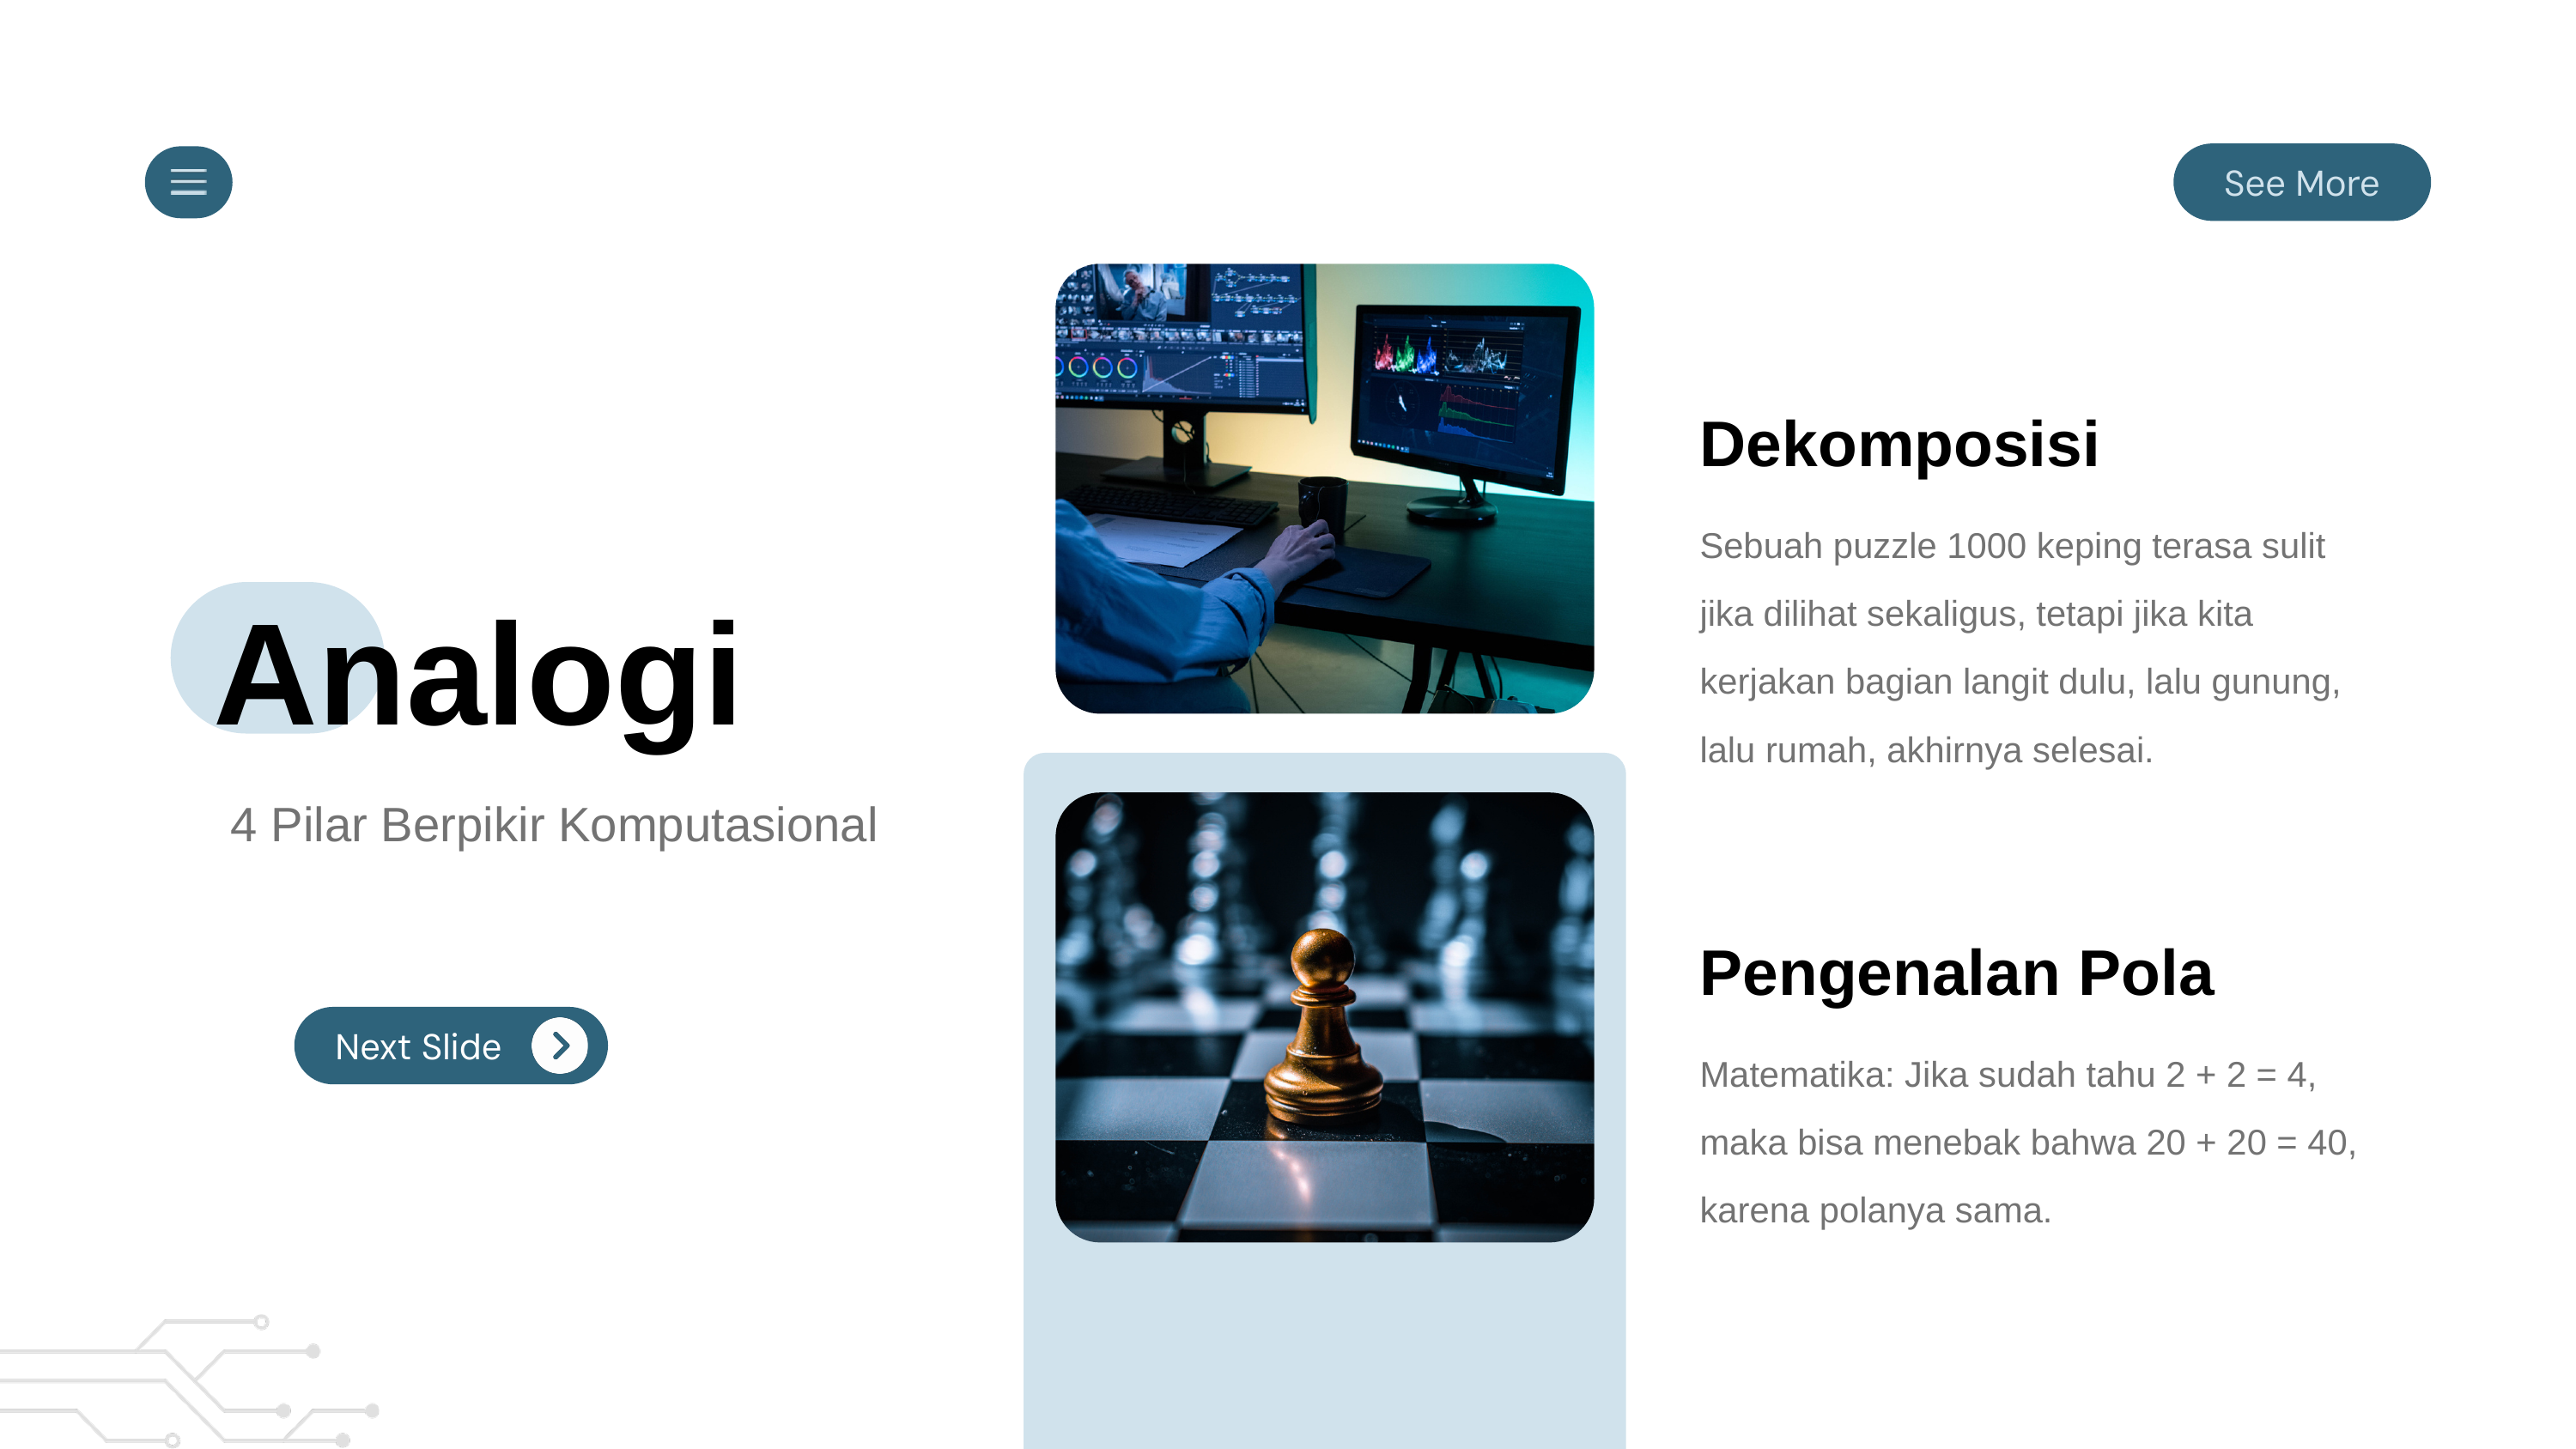

See More

Dekomposisi
Sebuah puzzle 1000 keping terasa sulit jika dilihat sekaligus, tetapi jika kita kerjakan bagian langit dulu, lalu gunung, lalu rumah, akhirnya selesai.

Analogi

4 Pilar Berpikir Komputasional

Pengenalan Pola

Next Slide
Matematika: Jika sudah tahu 2 + 2 = 4, maka bisa menebak bahwa 20 + 20 = 40, karena polanya sama.